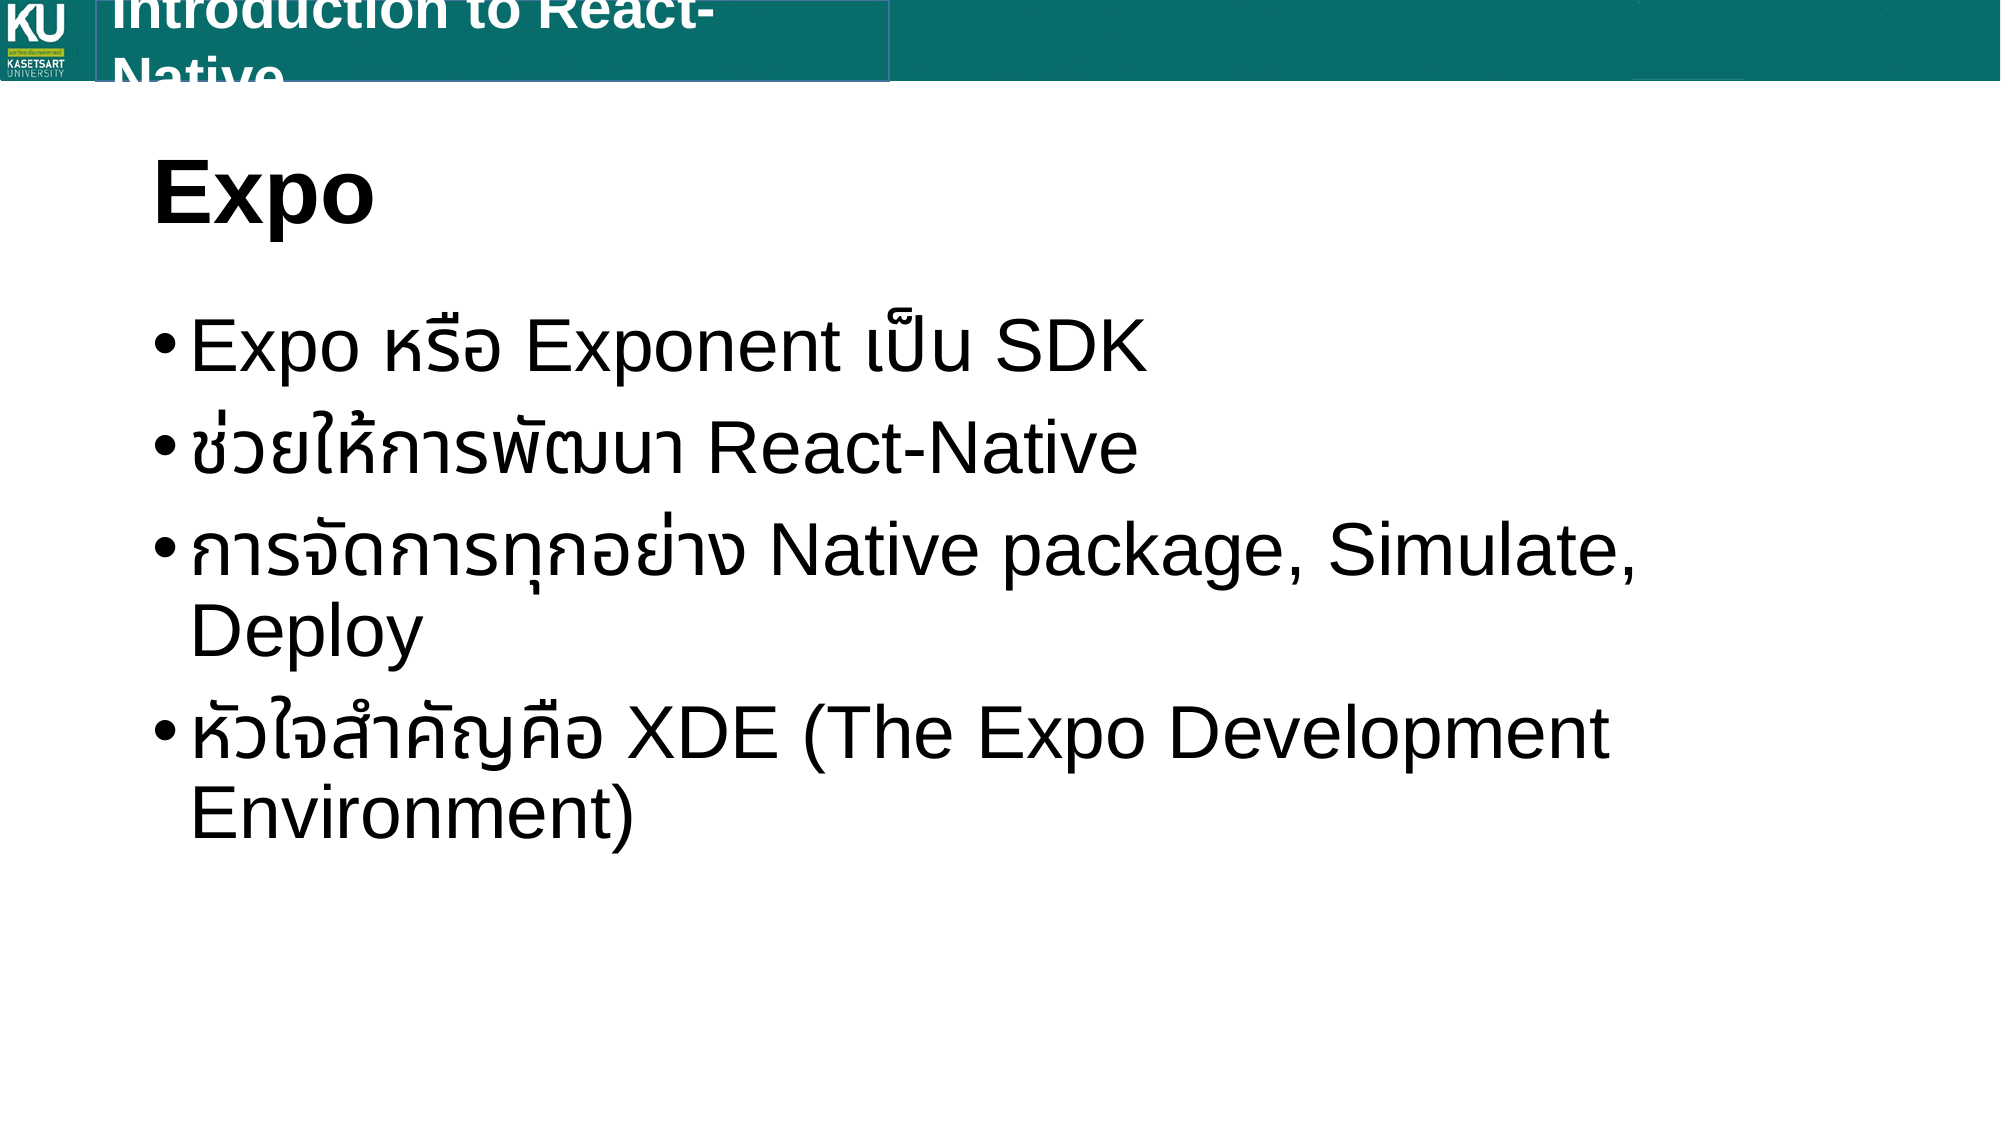

Introduction to React-Native
# Expo
Expo หรือ Exponent เป็น SDK
ช่วยให้การพัฒนา React-Native
การจัดการทุกอย่าง Native package, Simulate, Deploy
หัวใจสำคัญคือ XDE (The Expo Development Environment)